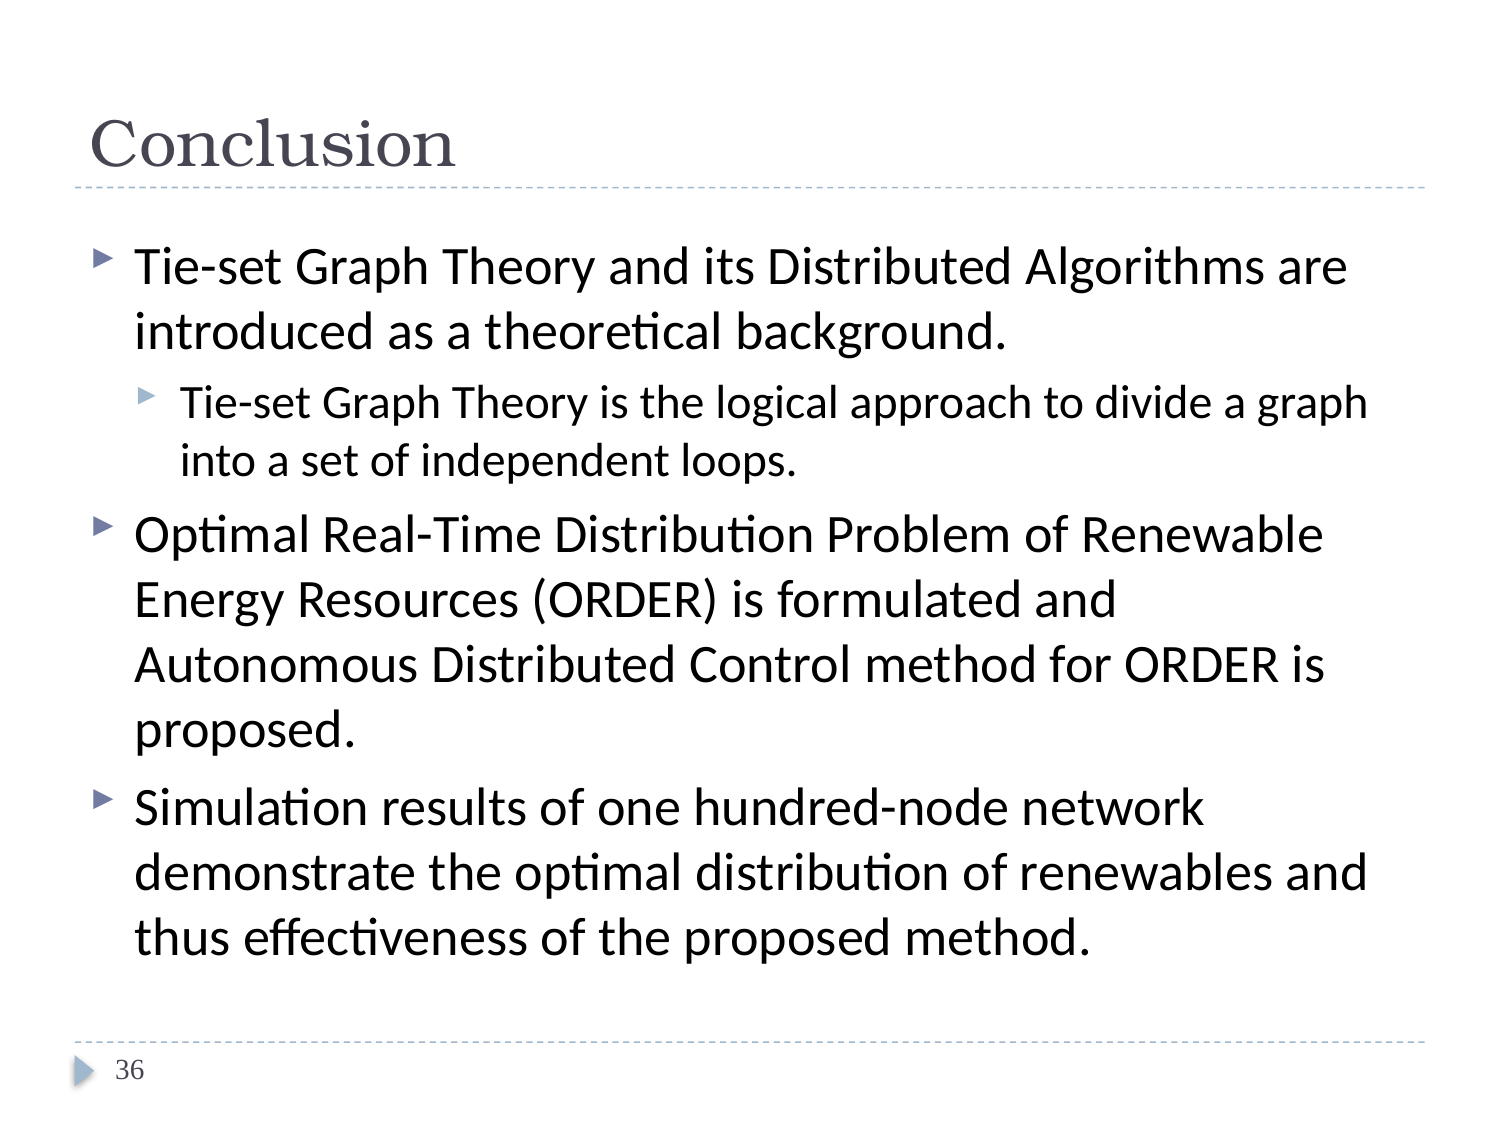

# Conclusion
Tie-set Graph Theory and its Distributed Algorithms are introduced as a theoretical background.
Tie-set Graph Theory is the logical approach to divide a graph into a set of independent loops.
Optimal Real-Time Distribution Problem of Renewable Energy Resources (ORDER) is formulated and Autonomous Distributed Control method for ORDER is proposed.
Simulation results of one hundred-node network demonstrate the optimal distribution of renewables and thus effectiveness of the proposed method.
36